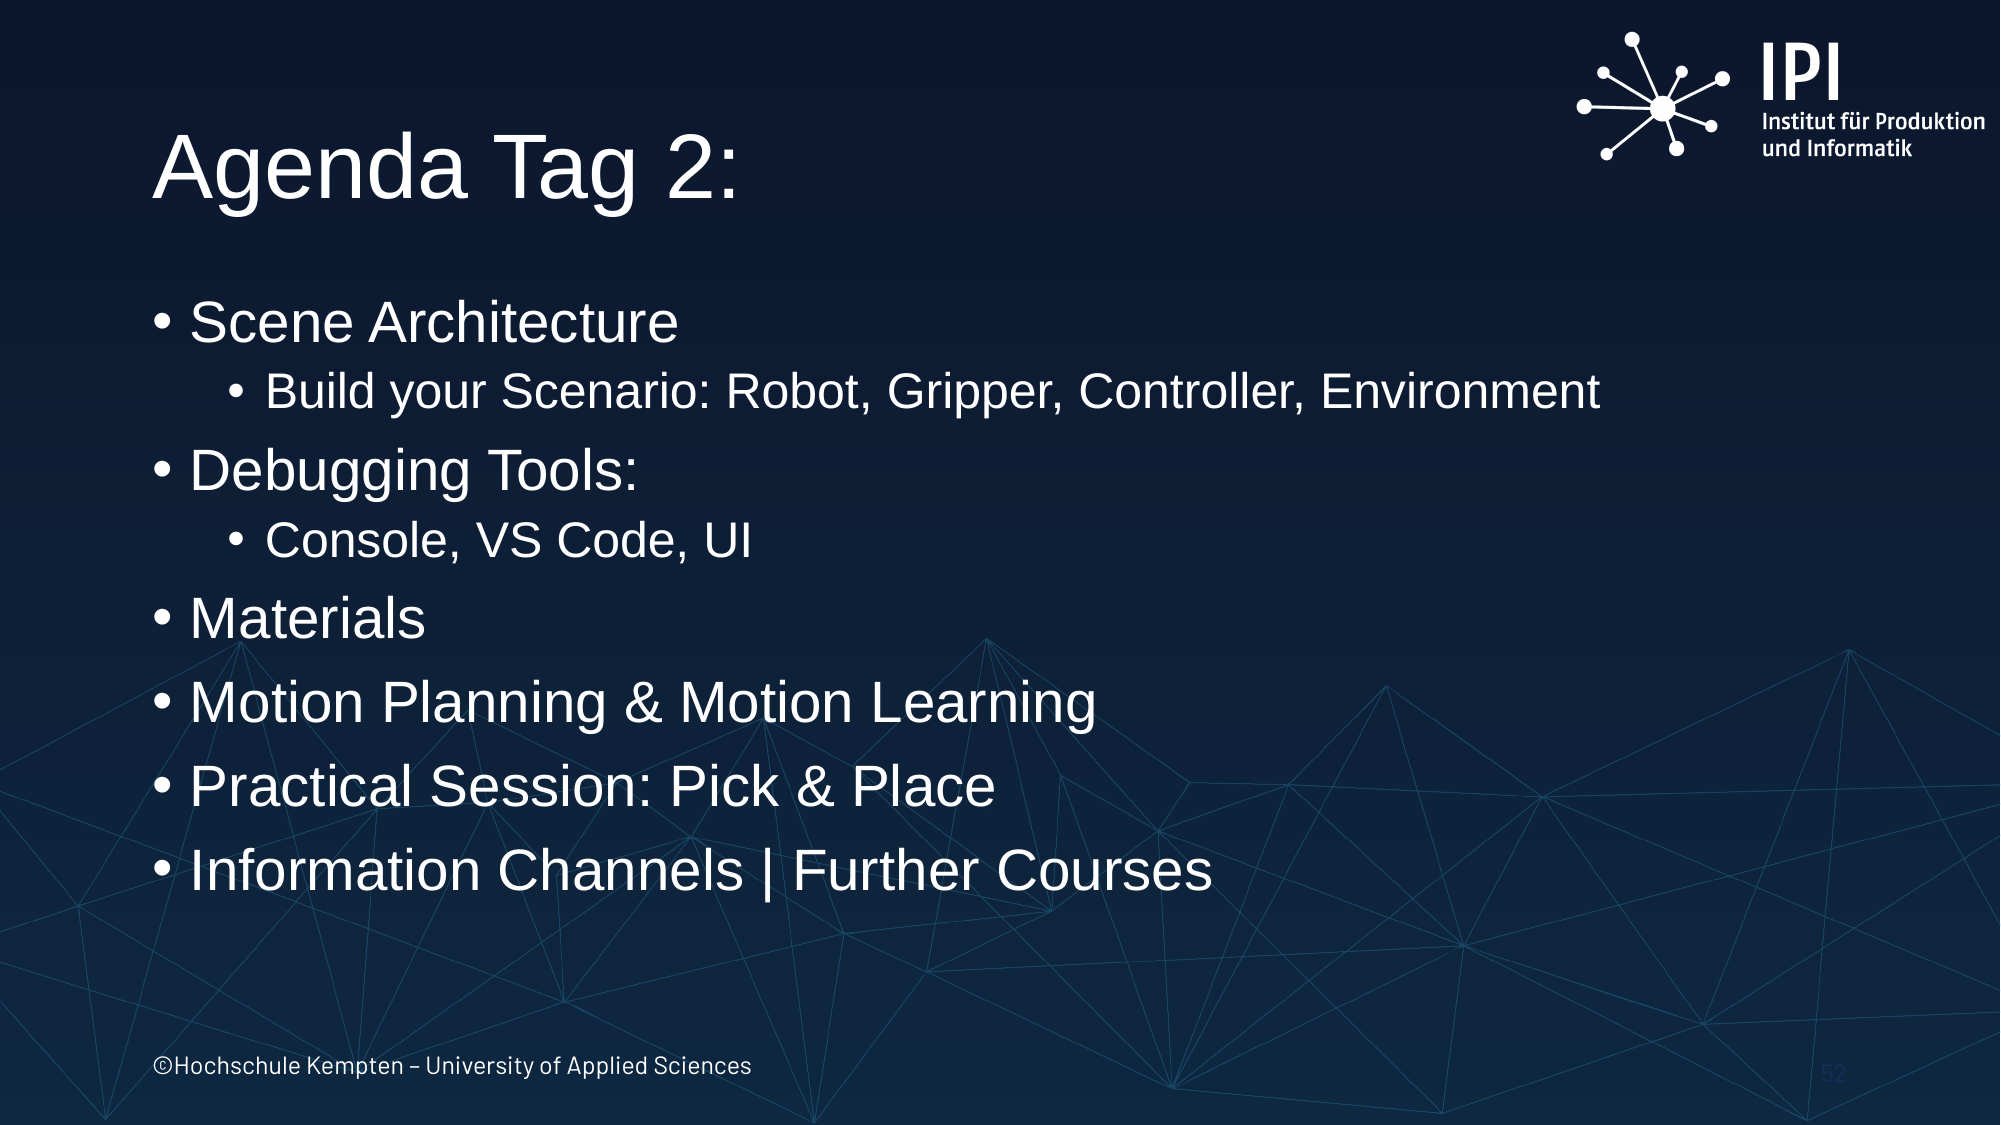

# Agenda Tag 2:
Scene Architecture
Build your Scenario: Robot, Gripper, Controller, Environment
Debugging Tools:
Console, VS Code, UI
Materials
Motion Planning & Motion Learning
Practical Session: Pick & Place
Information Channels | Further Courses